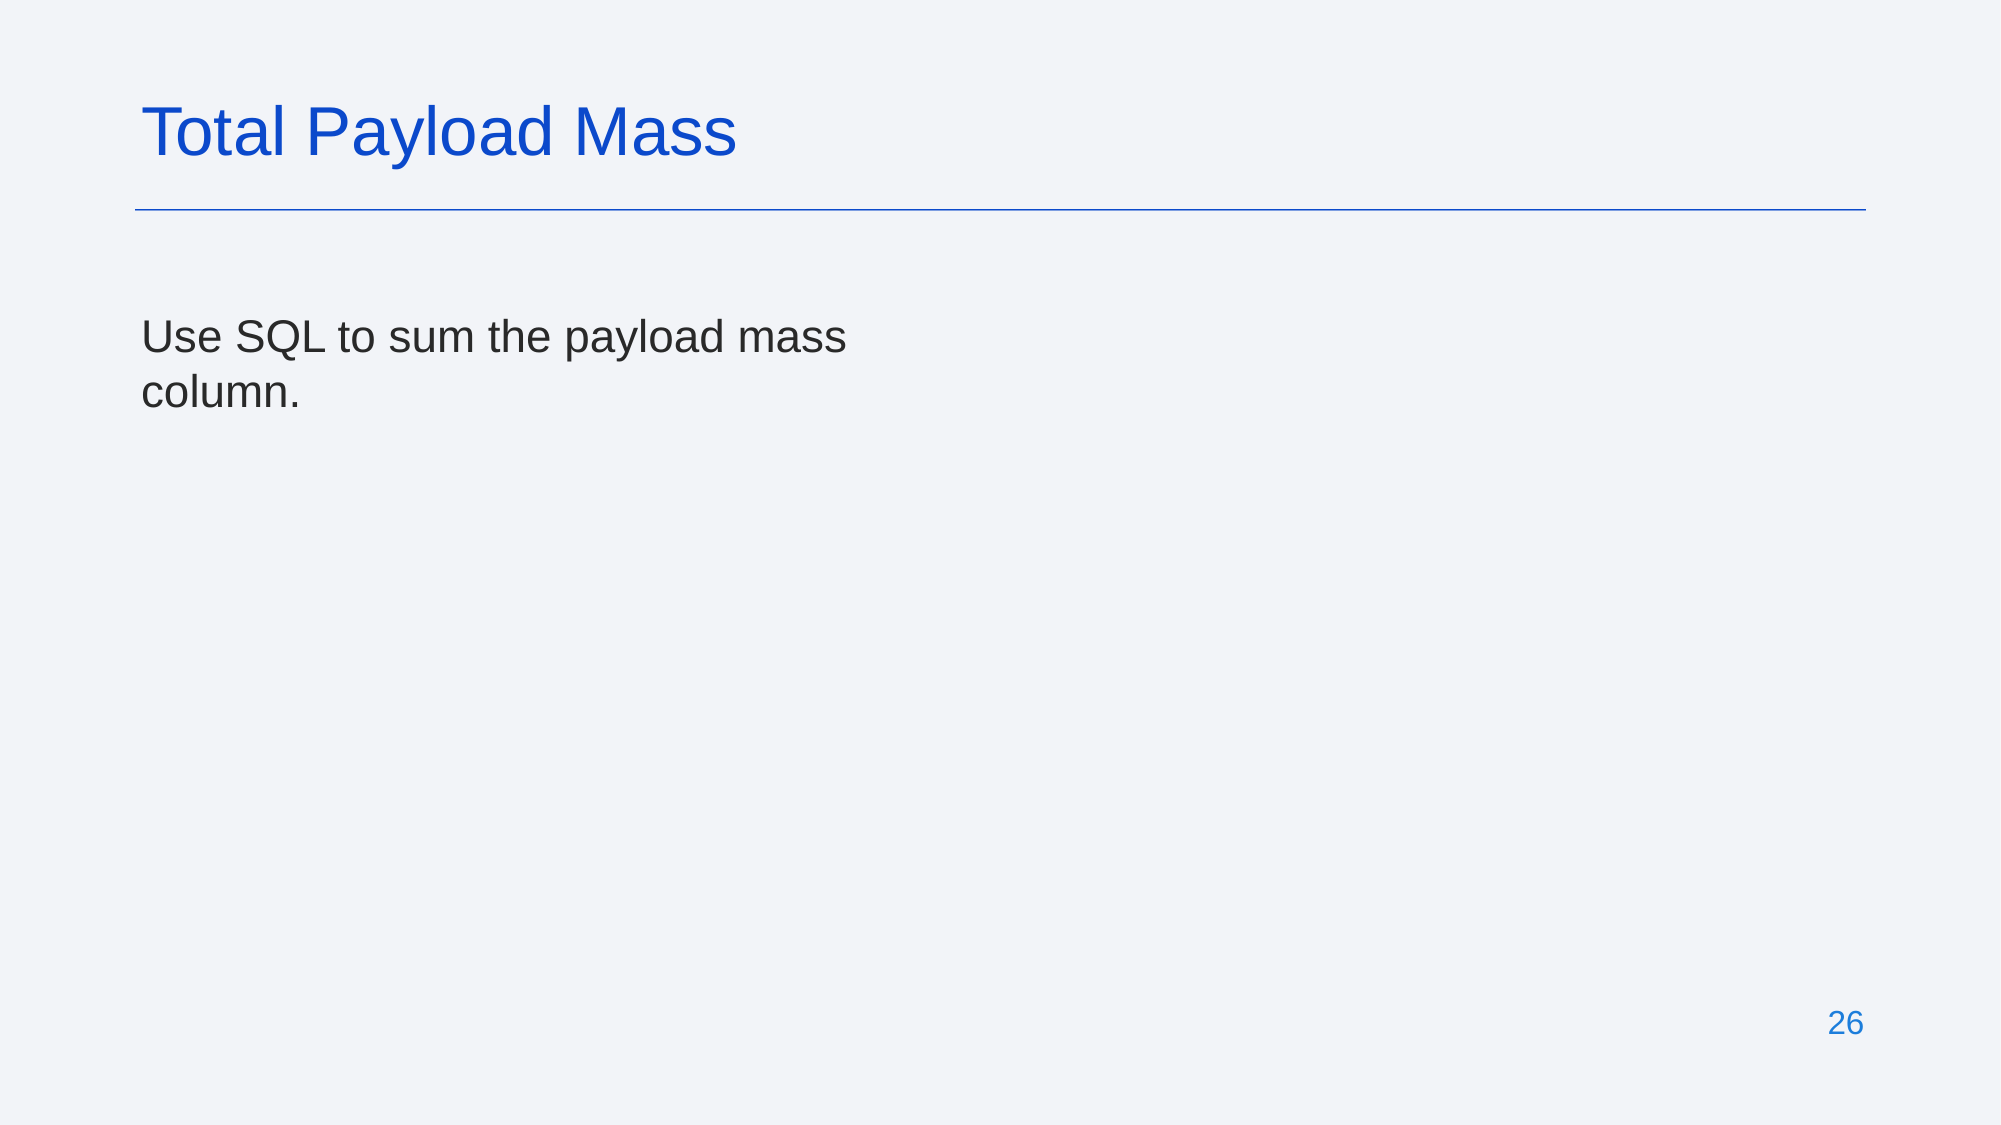

Total Payload Mass
Use SQL to sum the payload mass column.
26